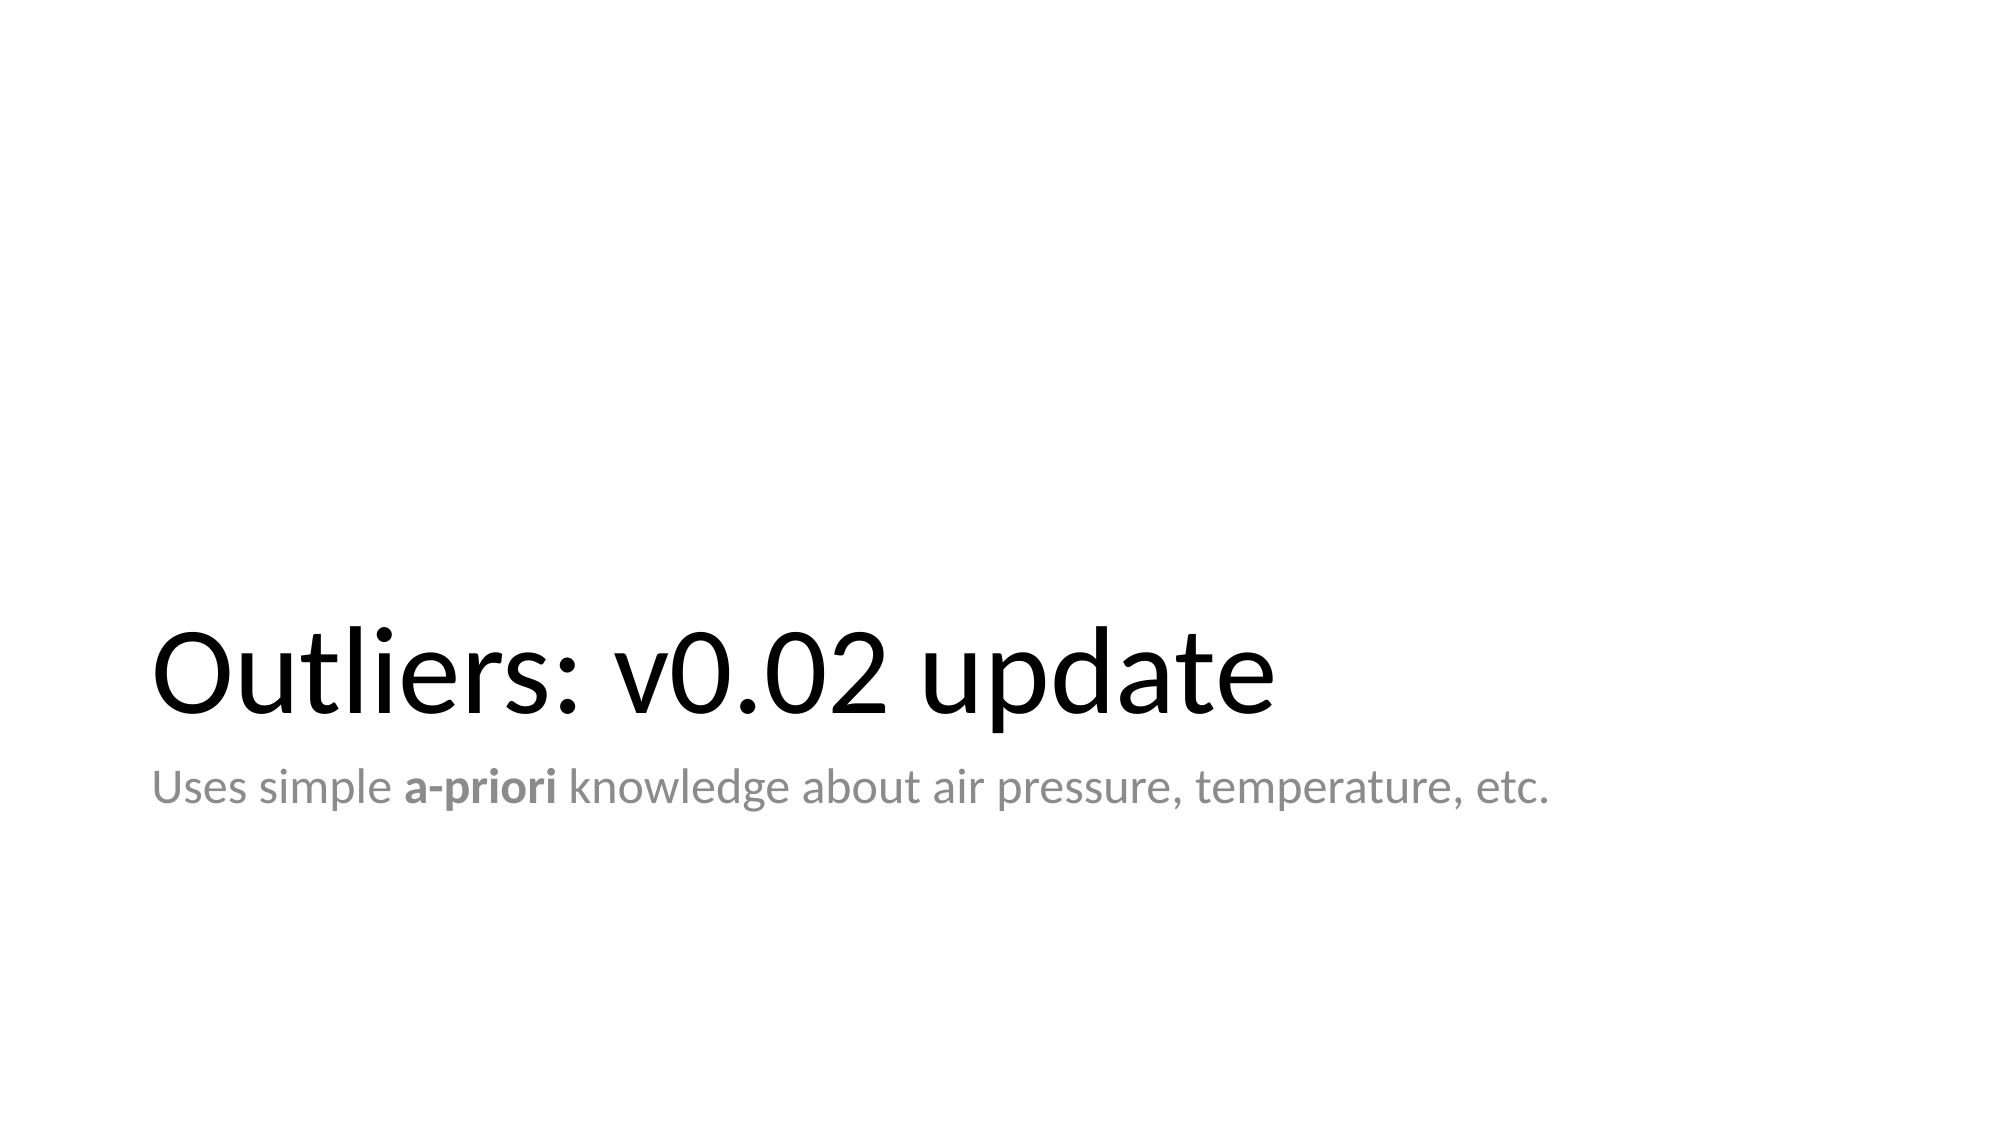

# Outliers: v0.02 update
Uses simple a-priori knowledge about air pressure, temperature, etc.